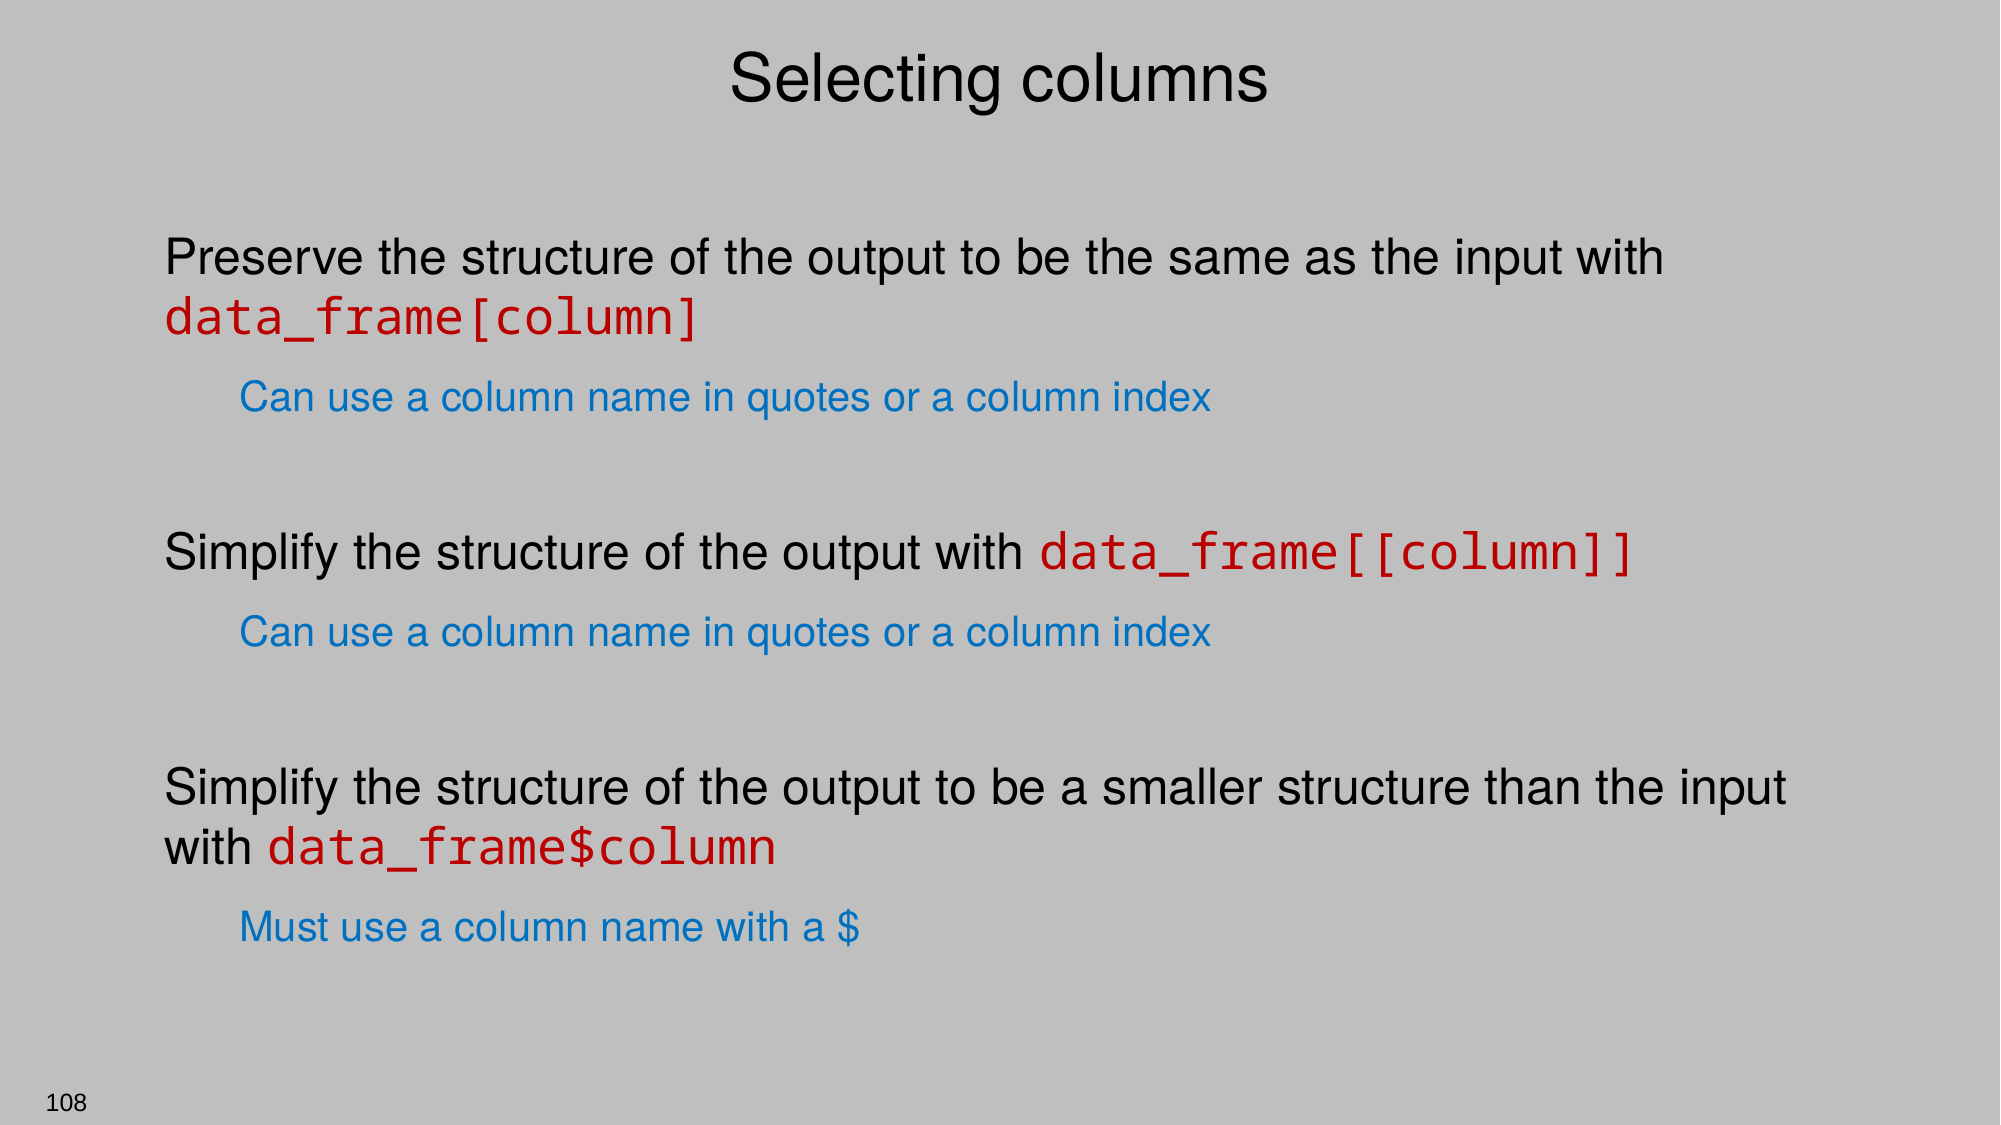

# Selecting columns
Preserve the structure of the output to be the same as the input with data_frame[column]
Can use a column name in quotes or a column index

Simplify the structure of the output with data_frame[[column]]
Can use a column name in quotes or a column index

Simplify the structure of the output to be a smaller structure than the input with data_frame$column
Must use a column name with a $